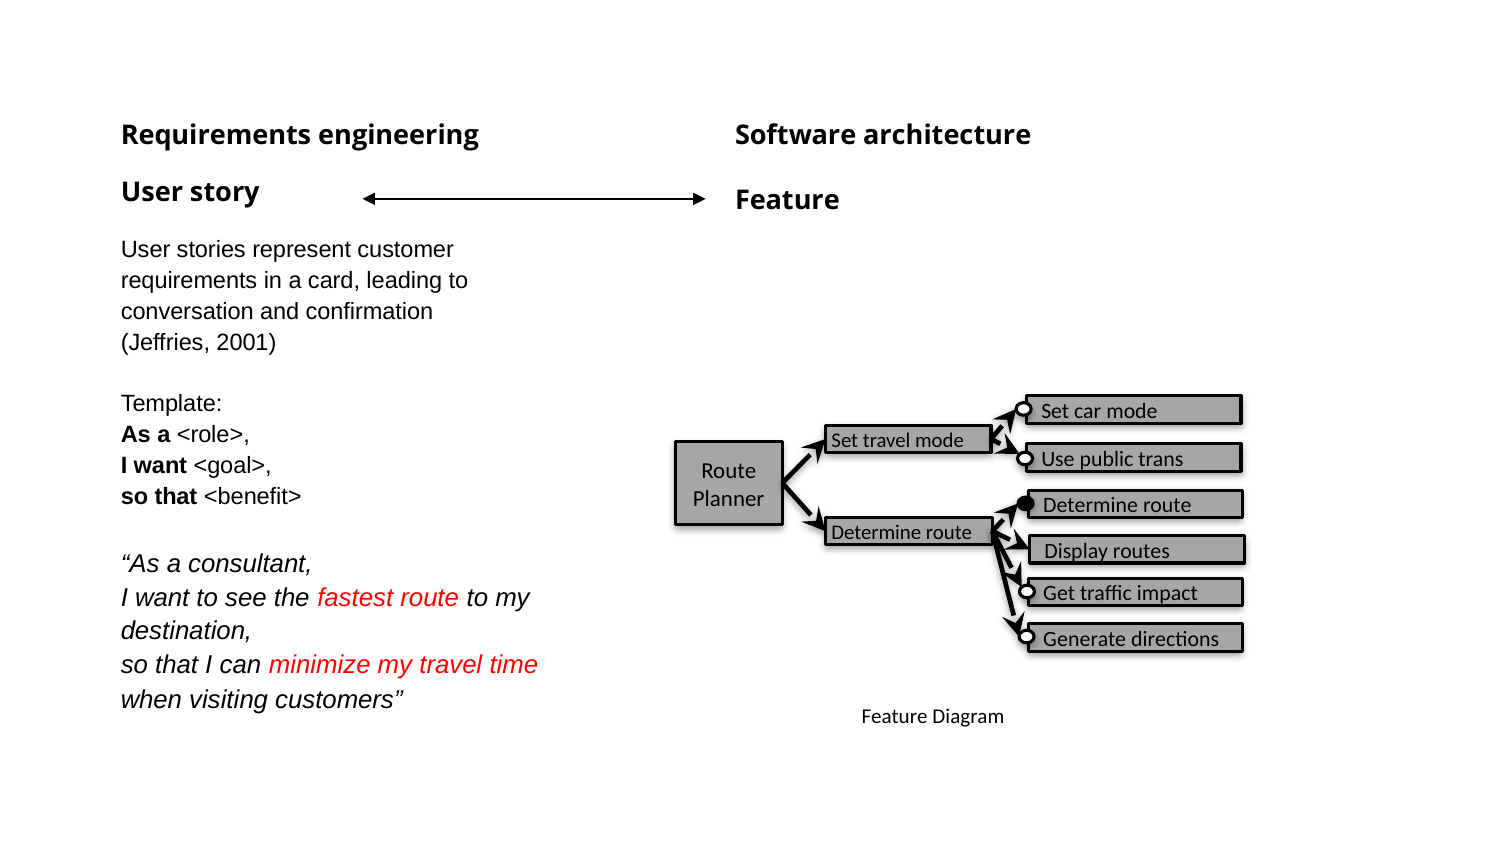

Requirements engineering
Software architecture
Feature
# User story
User stories represent customer requirements in a card, leading to conversation and confirmation
(Jeffries, 2001)

Template:
As a <role>,
I want <goal>,
so that <benefit>

“As a consultant,
I want to see the fastest route to my destination,
so that I can minimize my travel time when visiting customers”

Set car mode

Set travel mode
Route Planner
Use public trans

Determine route

Determine route
Display routes
Get traffic impact

Generate directions

Feature Diagram